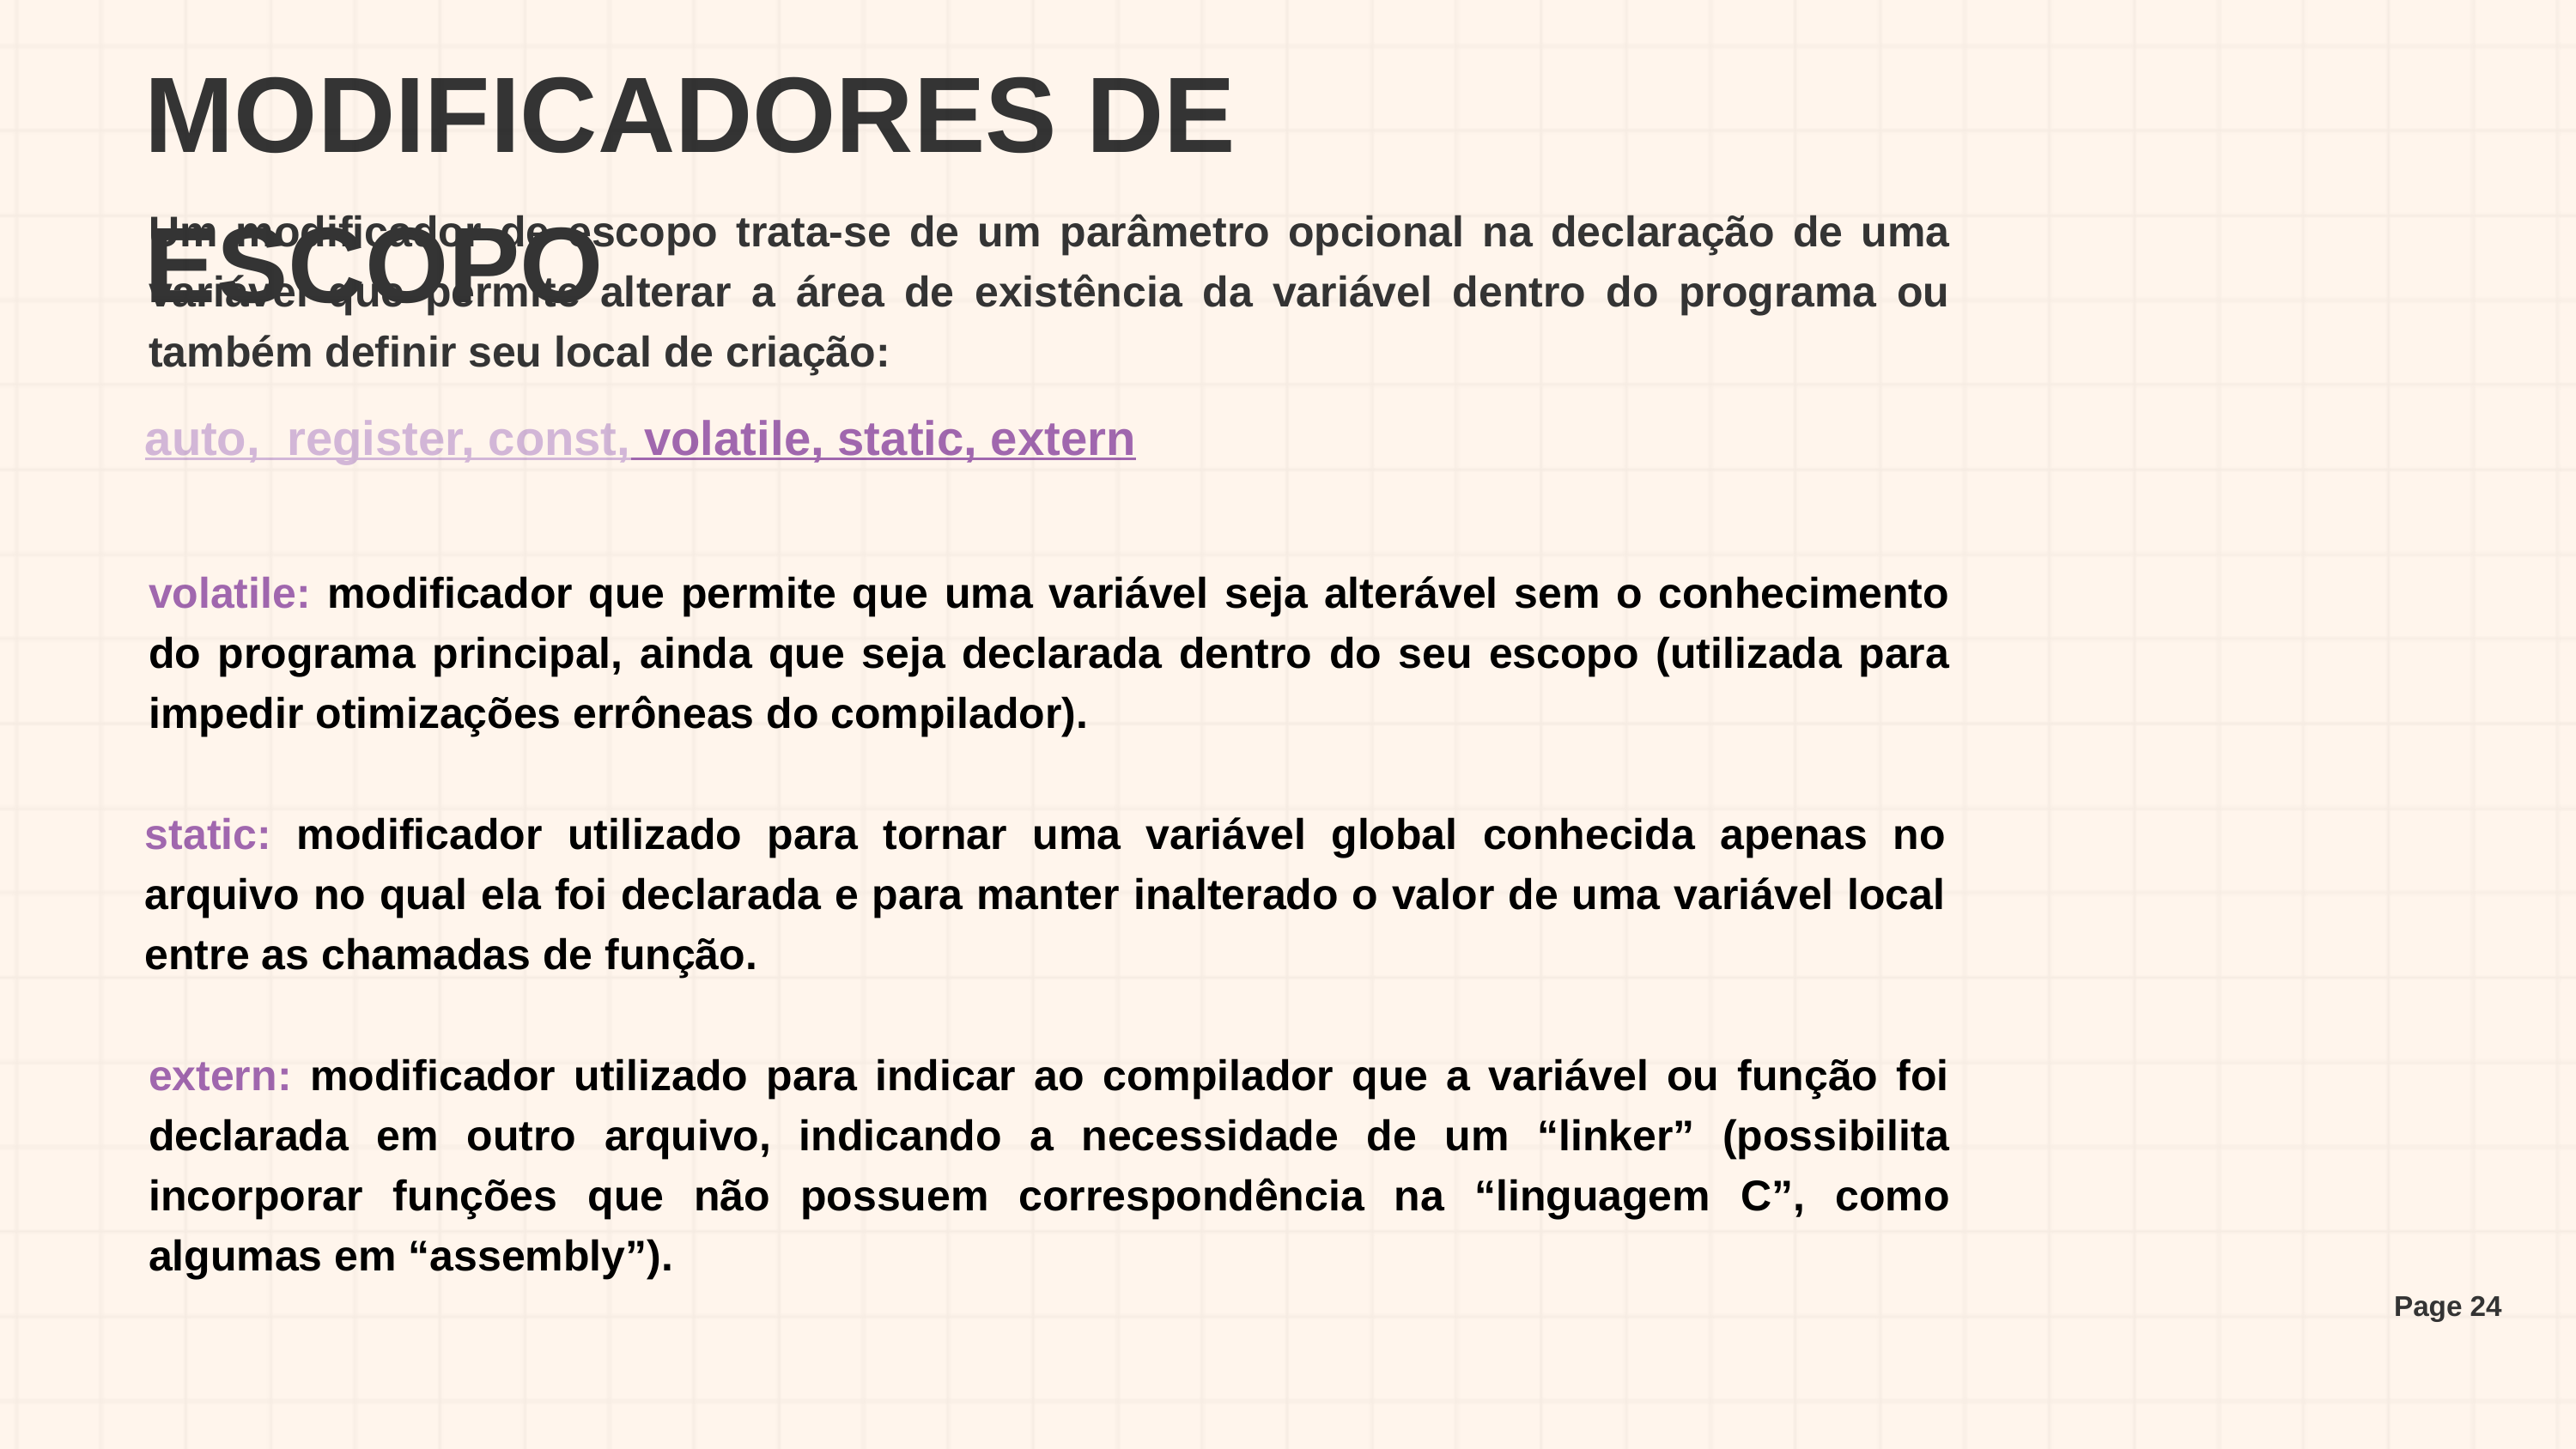

MODIFICADORES DE ESCOPO
Um modificador de escopo trata-se de um parâmetro opcional na declaração de uma variável que permite alterar a área de existência da variável dentro do programa ou também definir seu local de criação:
auto,  register, const, volatile, static, extern
volatile: modificador que permite que uma variável seja alterável sem o conhecimento do programa principal, ainda que seja declarada dentro do seu escopo (utilizada para impedir otimizações errôneas do compilador).
static: modificador utilizado para tornar uma variável global conhecida apenas no arquivo no qual ela foi declarada e para manter inalterado o valor de uma variável local entre as chamadas de função.
extern: modificador utilizado para indicar ao compilador que a variável ou função foi declarada em outro arquivo, indicando a necessidade de um “linker” (possibilita incorporar funções que não possuem correspondência na “linguagem C”, como algumas em “assembly”).
Page 24